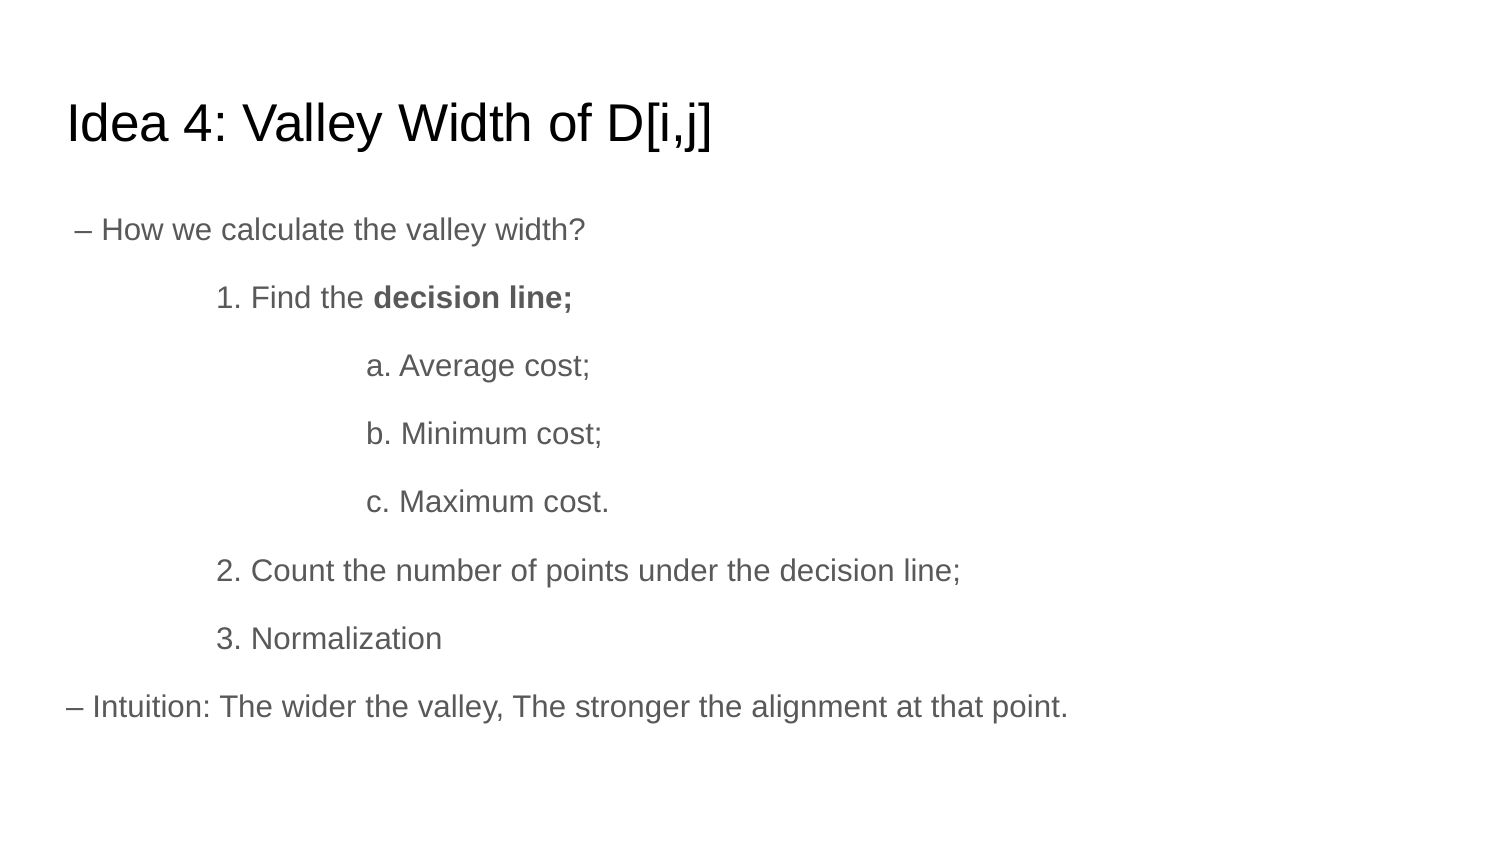

# Idea 4: Valley Width of D[i,j]

 – How we calculate the valley width?
	1. Find the decision line;
		a. Average cost;
		b. Minimum cost;
		c. Maximum cost.
	2. Count the number of points under the decision line;
	3. Normalization
– Intuition: The wider the valley, The stronger the alignment at that point.